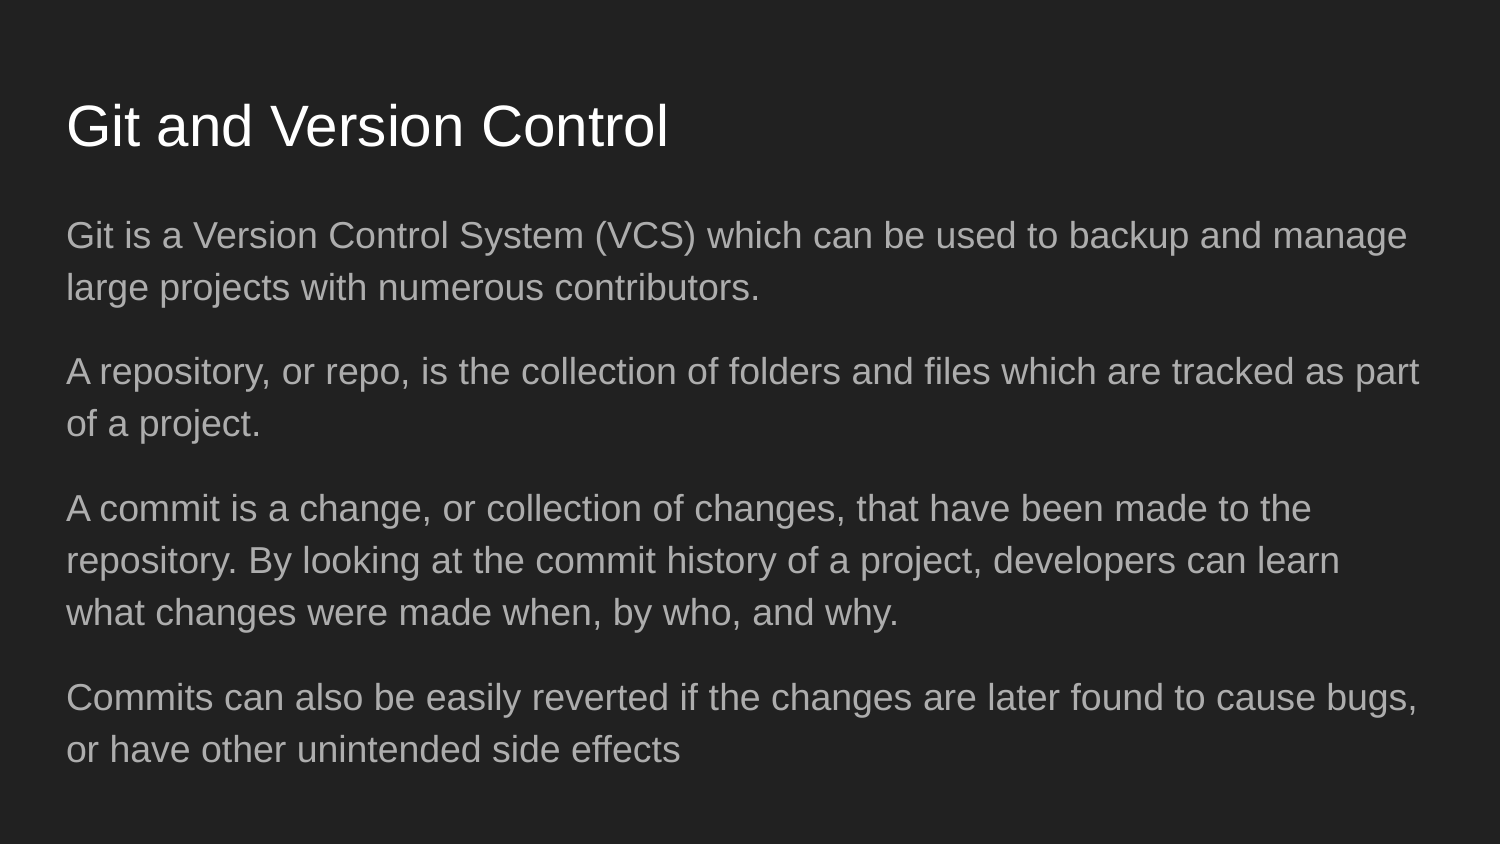

# Git and Version Control
Git is a Version Control System (VCS) which can be used to backup and manage
large projects with numerous contributors.
A repository, or repo, is the collection of folders and files which are tracked as part
of a project.
A commit is a change, or collection of changes, that have been made to the
repository. By looking at the commit history of a project, developers can learn
what changes were made when, by who, and why.
Commits can also be easily reverted if the changes are later found to cause bugs,
or have other unintended side effects